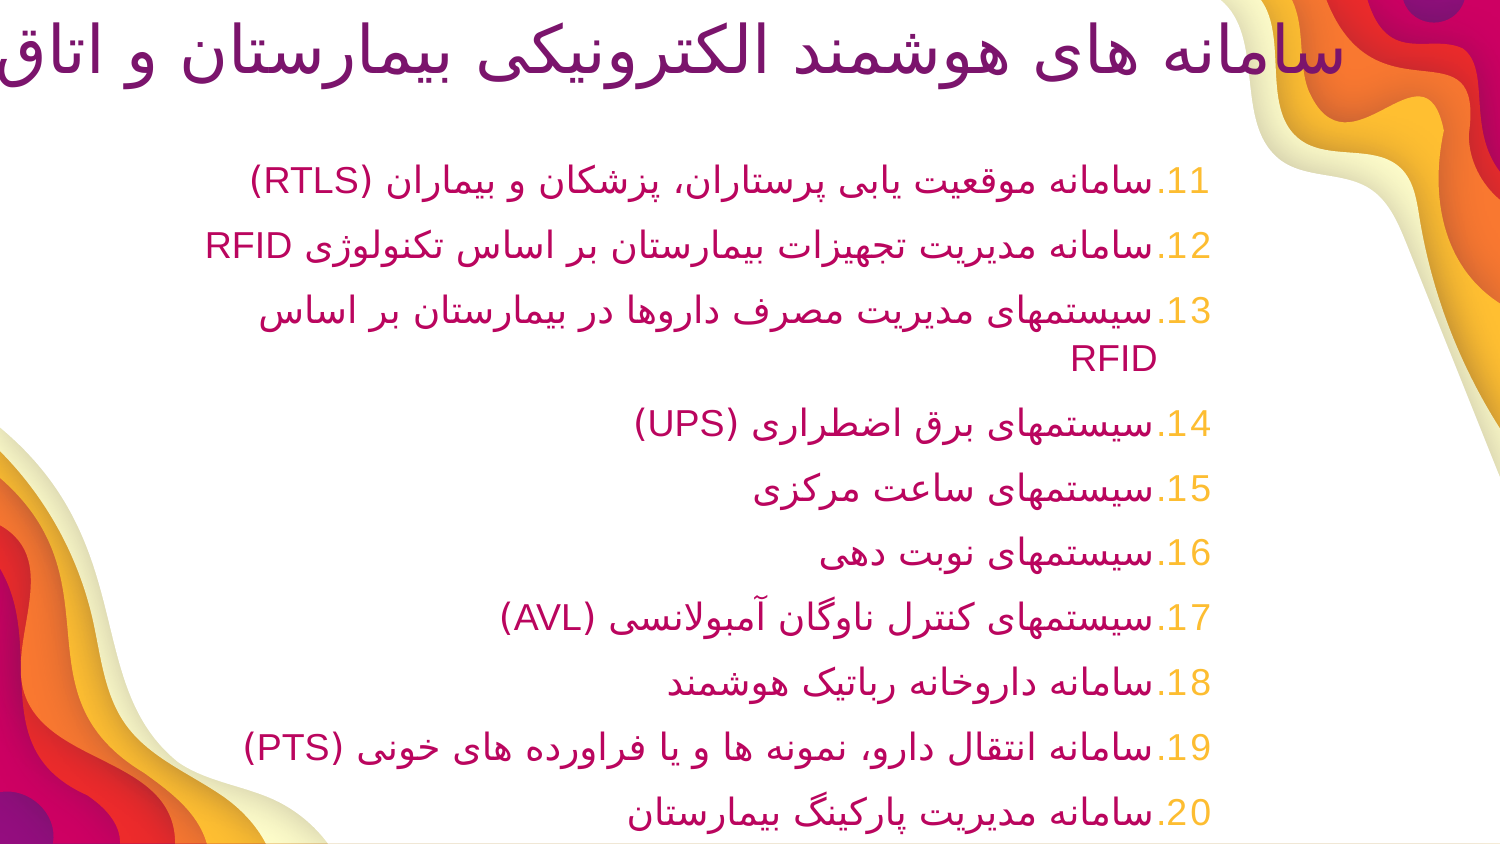

سامانه های هوشمند الکترونیکی بیمارستان و اتاق عمل
سامانه موقعیت یابی پرستاران، پزشکان و بیماران (RTLS)
سامانه مدیریت تجهیزات بیمارستان بر اساس تکنولوژی RFID
سیستمهای مدیریت مصرف داروها در بیمارستان بر اساس RFID
سیستمهای برق اضطراری (UPS)
سیستمهای ساعت مرکزی
سیستمهای نوبت دهی
سیستمهای کنترل ناوگان آمبولانسی (AVL)
سامانه داروخانه رباتیک هوشمند
سامانه انتقال دارو، نمونه ها و یا فراورده های خونی (PTS)
سامانه مدیریت پارکینگ بیمارستان